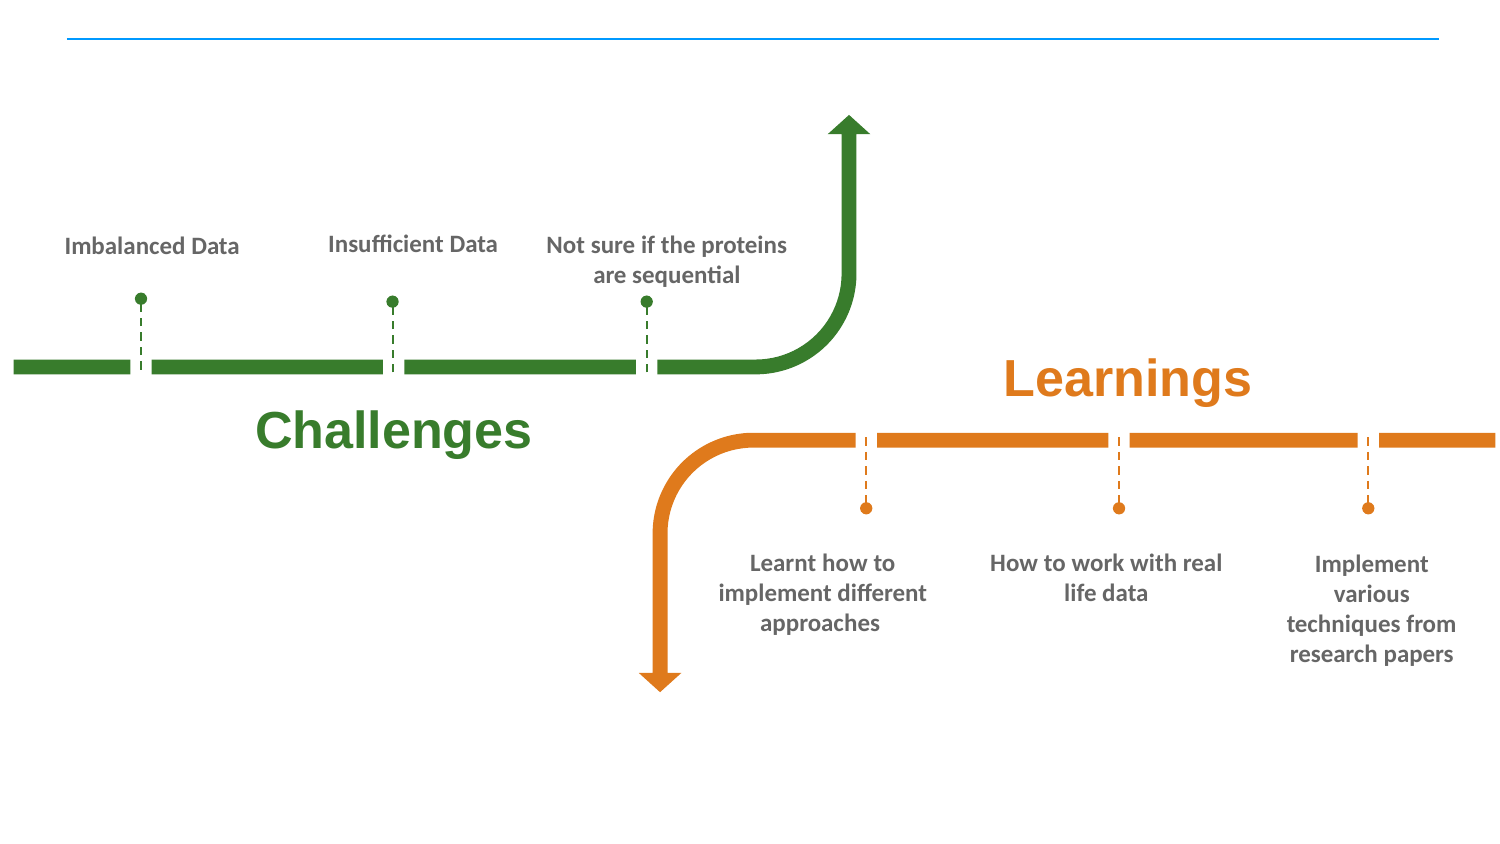

Insufficient Data
Not sure if the proteins are sequential
Imbalanced Data

Learnings

Challenges

Learnt how to implement different approaches
How to work with real life data
Implement various techniques from research papers